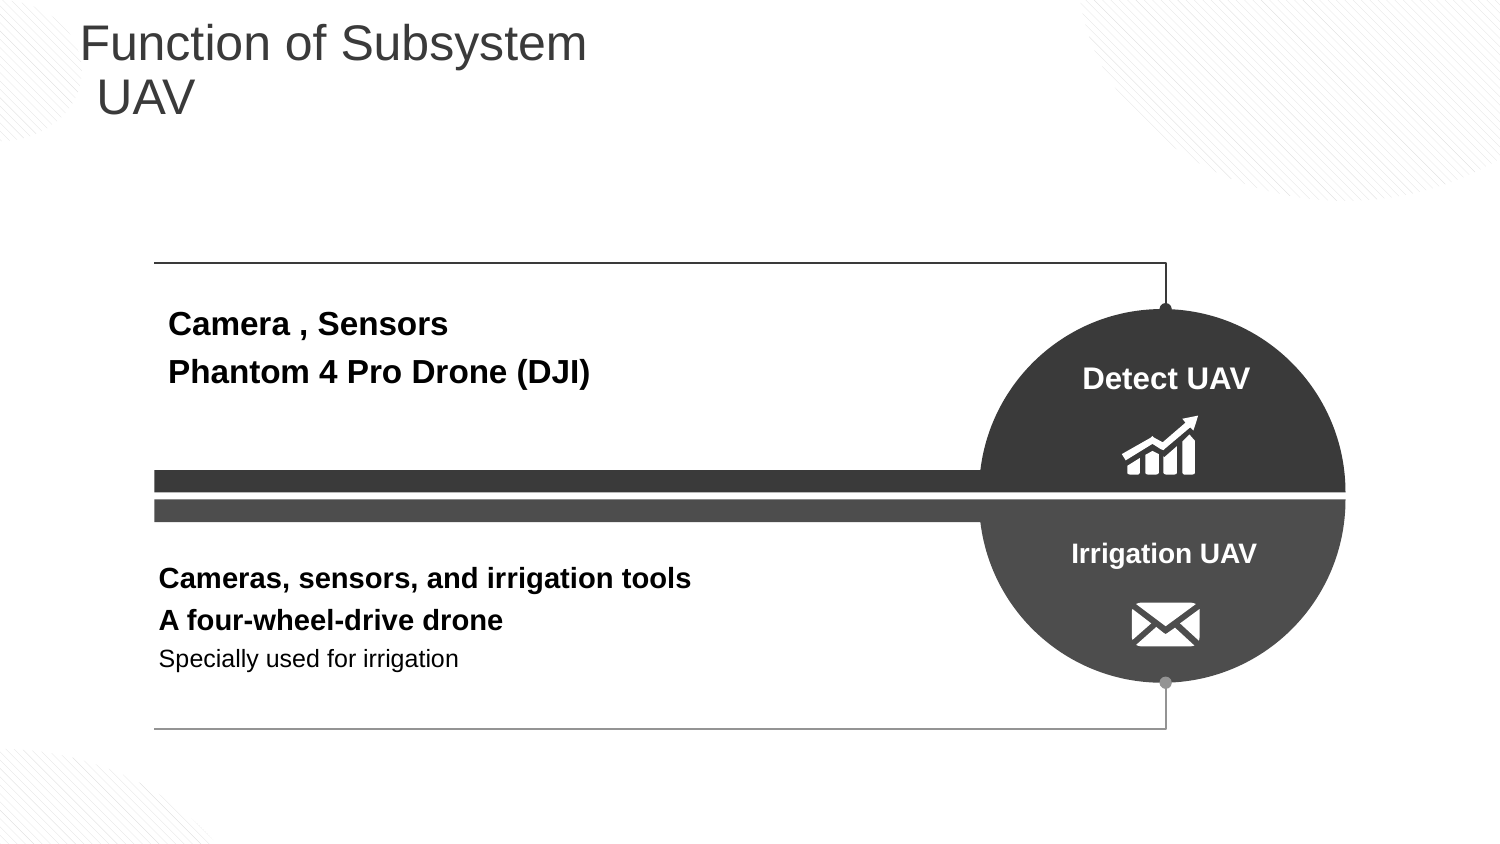

UAV

Function of Subsystem

 Camera , Sensors
 Phantom 4 Pro Drone (DJI)

Detect UAV

Irrigation UAV
Cameras, sensors, and irrigation tools
A four-wheel-drive drone
Specially used for irrigation